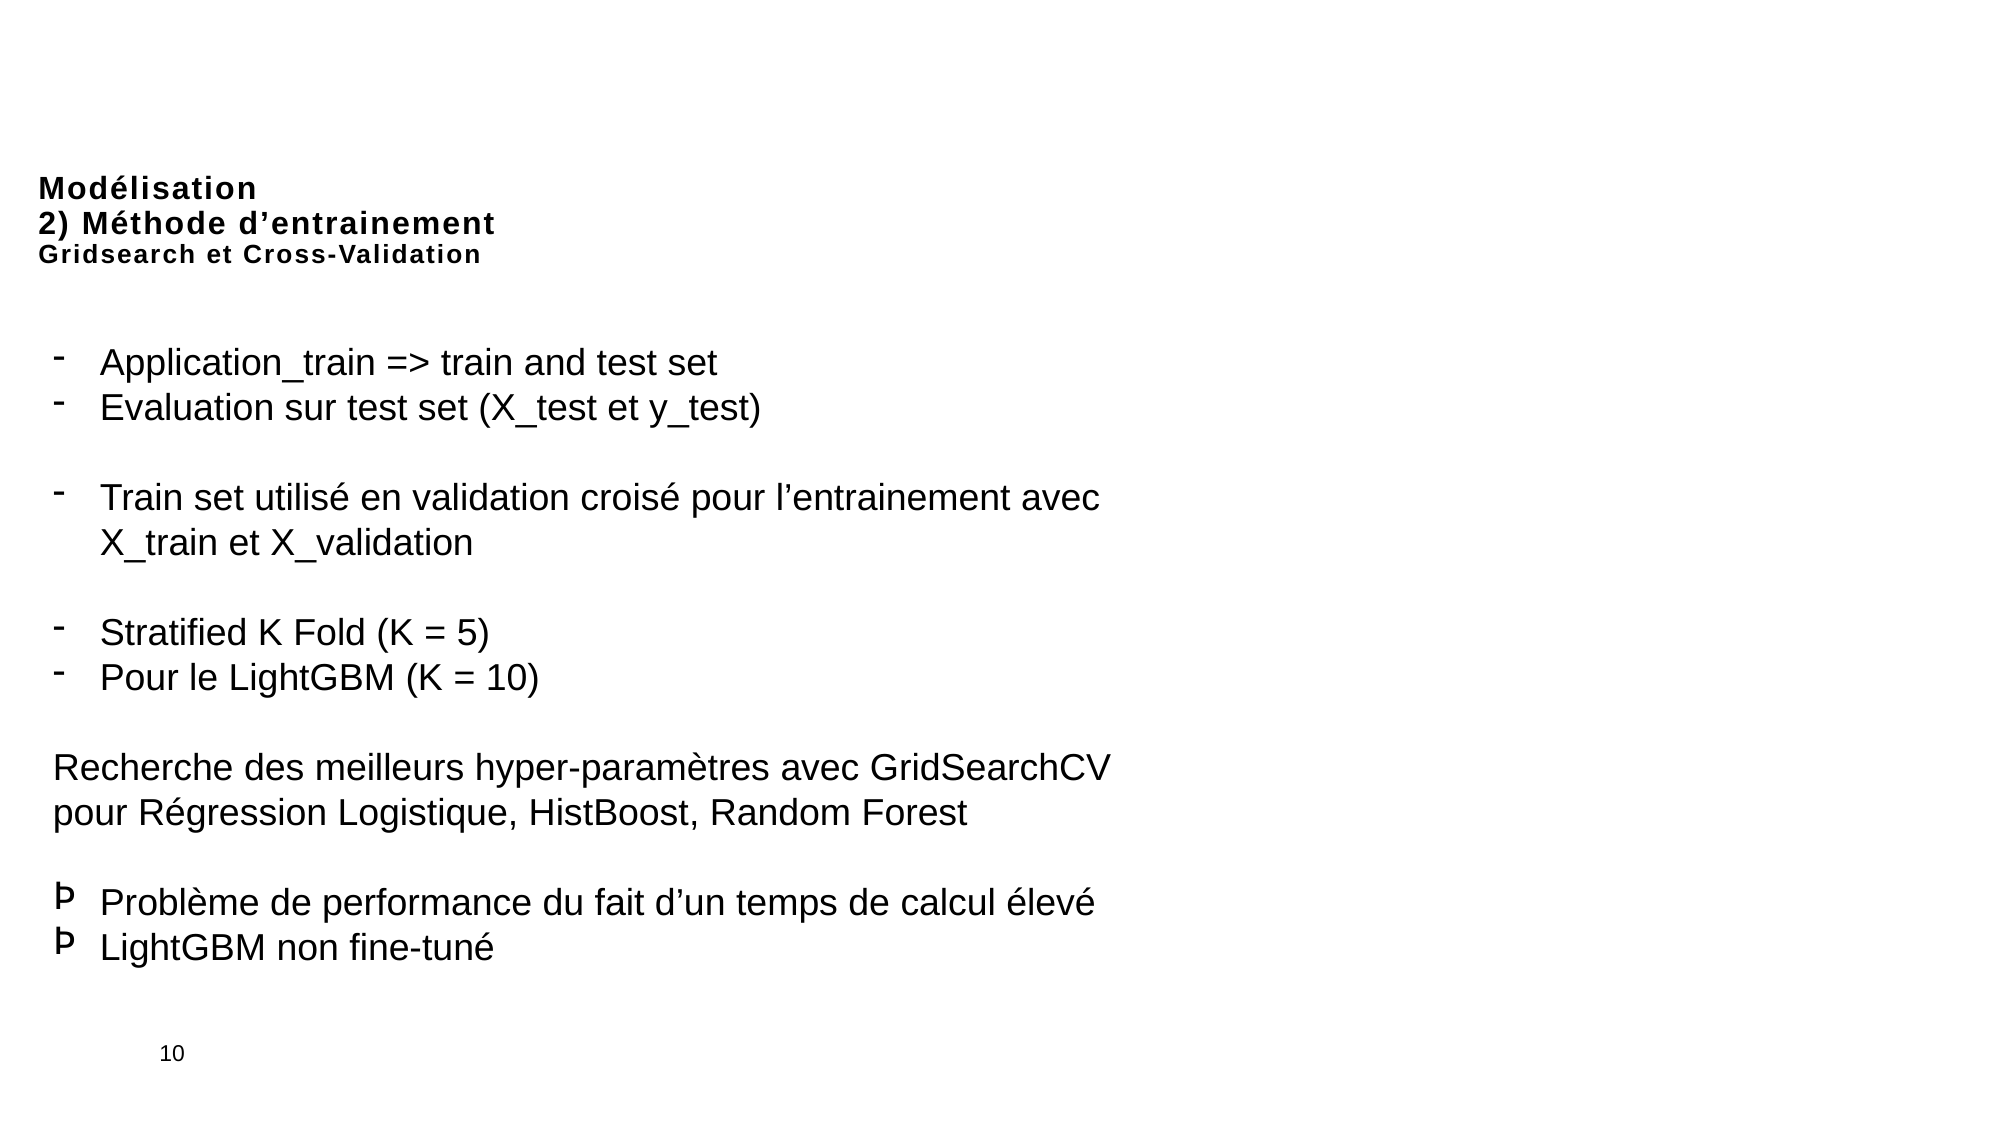

# Modélisation 2) Méthode d’entrainement Gridsearch et Cross-Validation

Application_train => train and test set
Evaluation sur test set (X_test et y_test)

Train set utilisé en validation croisé pour l’entrainement avec X_train et X_validation

Stratified K Fold (K = 5)
Pour le LightGBM (K = 10)

Recherche des meilleurs hyper-paramètres avec GridSearchCV pour Régression Logistique, HistBoost, Random Forest

Problème de performance du fait d’un temps de calcul élevé
LightGBM non fine-tuné

10